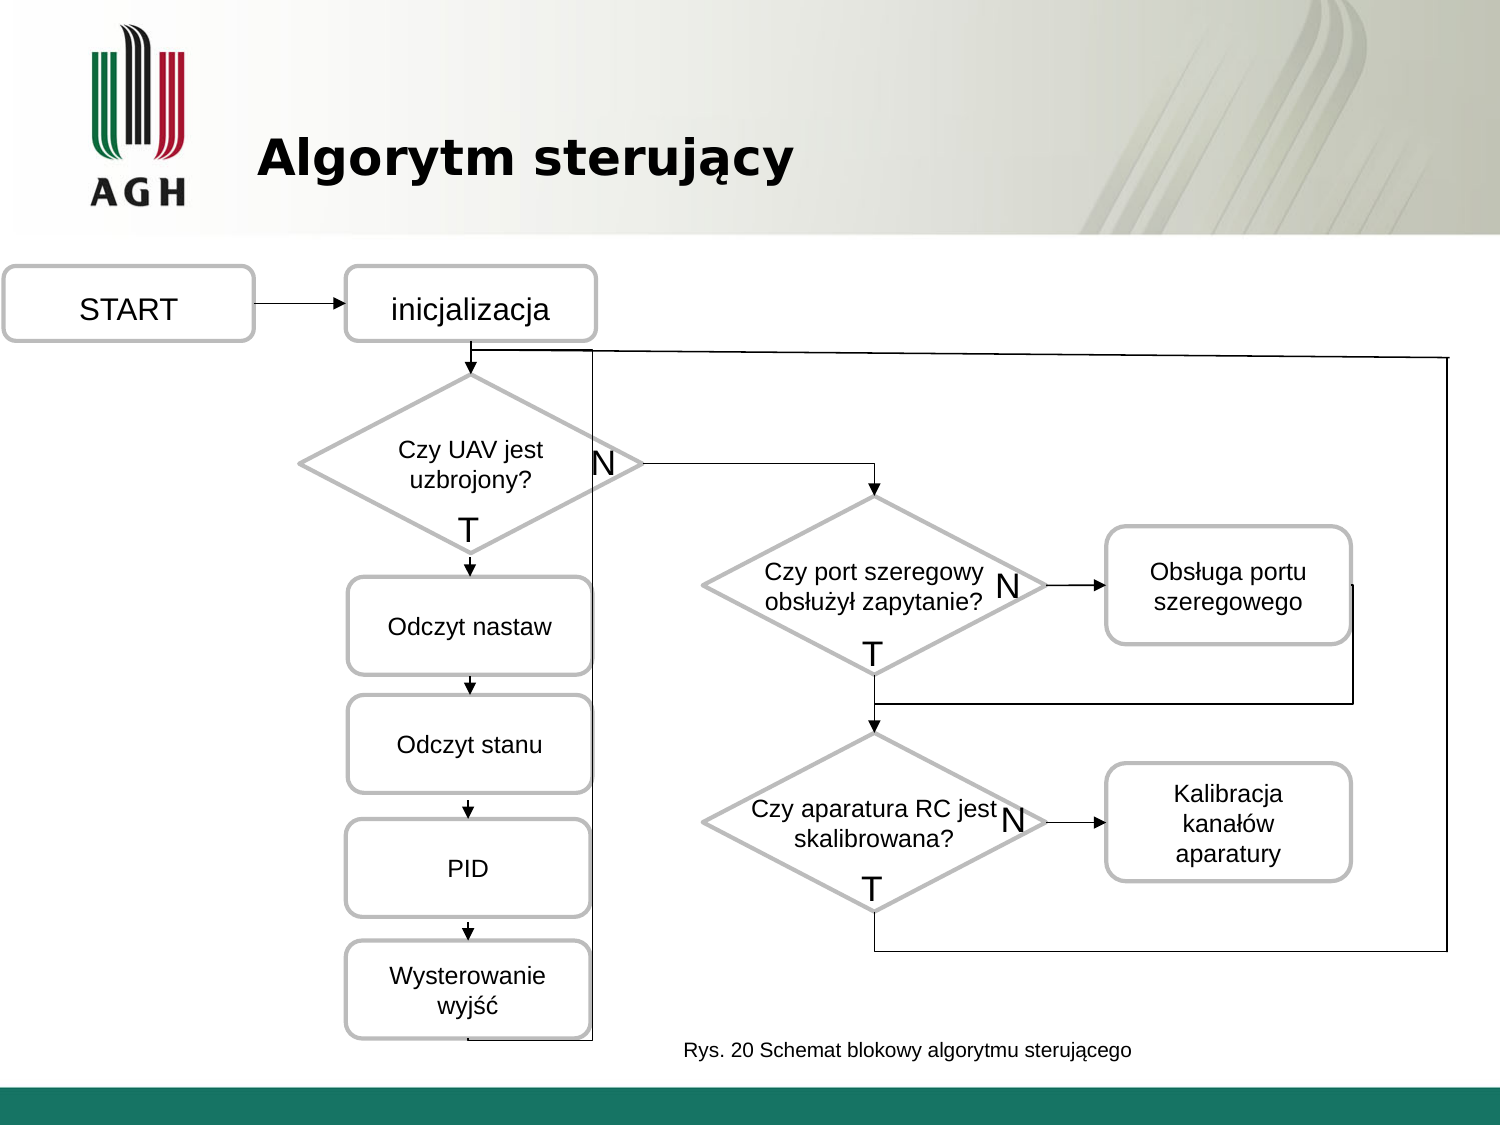

# Algorytm sterujący

START

inicjalizacja

Czy UAV jest uzbrojony?
N

Czy port szeregowy obsłużył zapytanie?
T

Obsługa portu szeregowego
N

Odczyt nastaw
T

Odczyt stanu

Czy aparatura RC jest skalibrowana?

Kalibracja kanałów aparatury
N

PID
T

Wysterowanie wyjść
Rys. 20 Schemat blokowy algorytmu sterującego